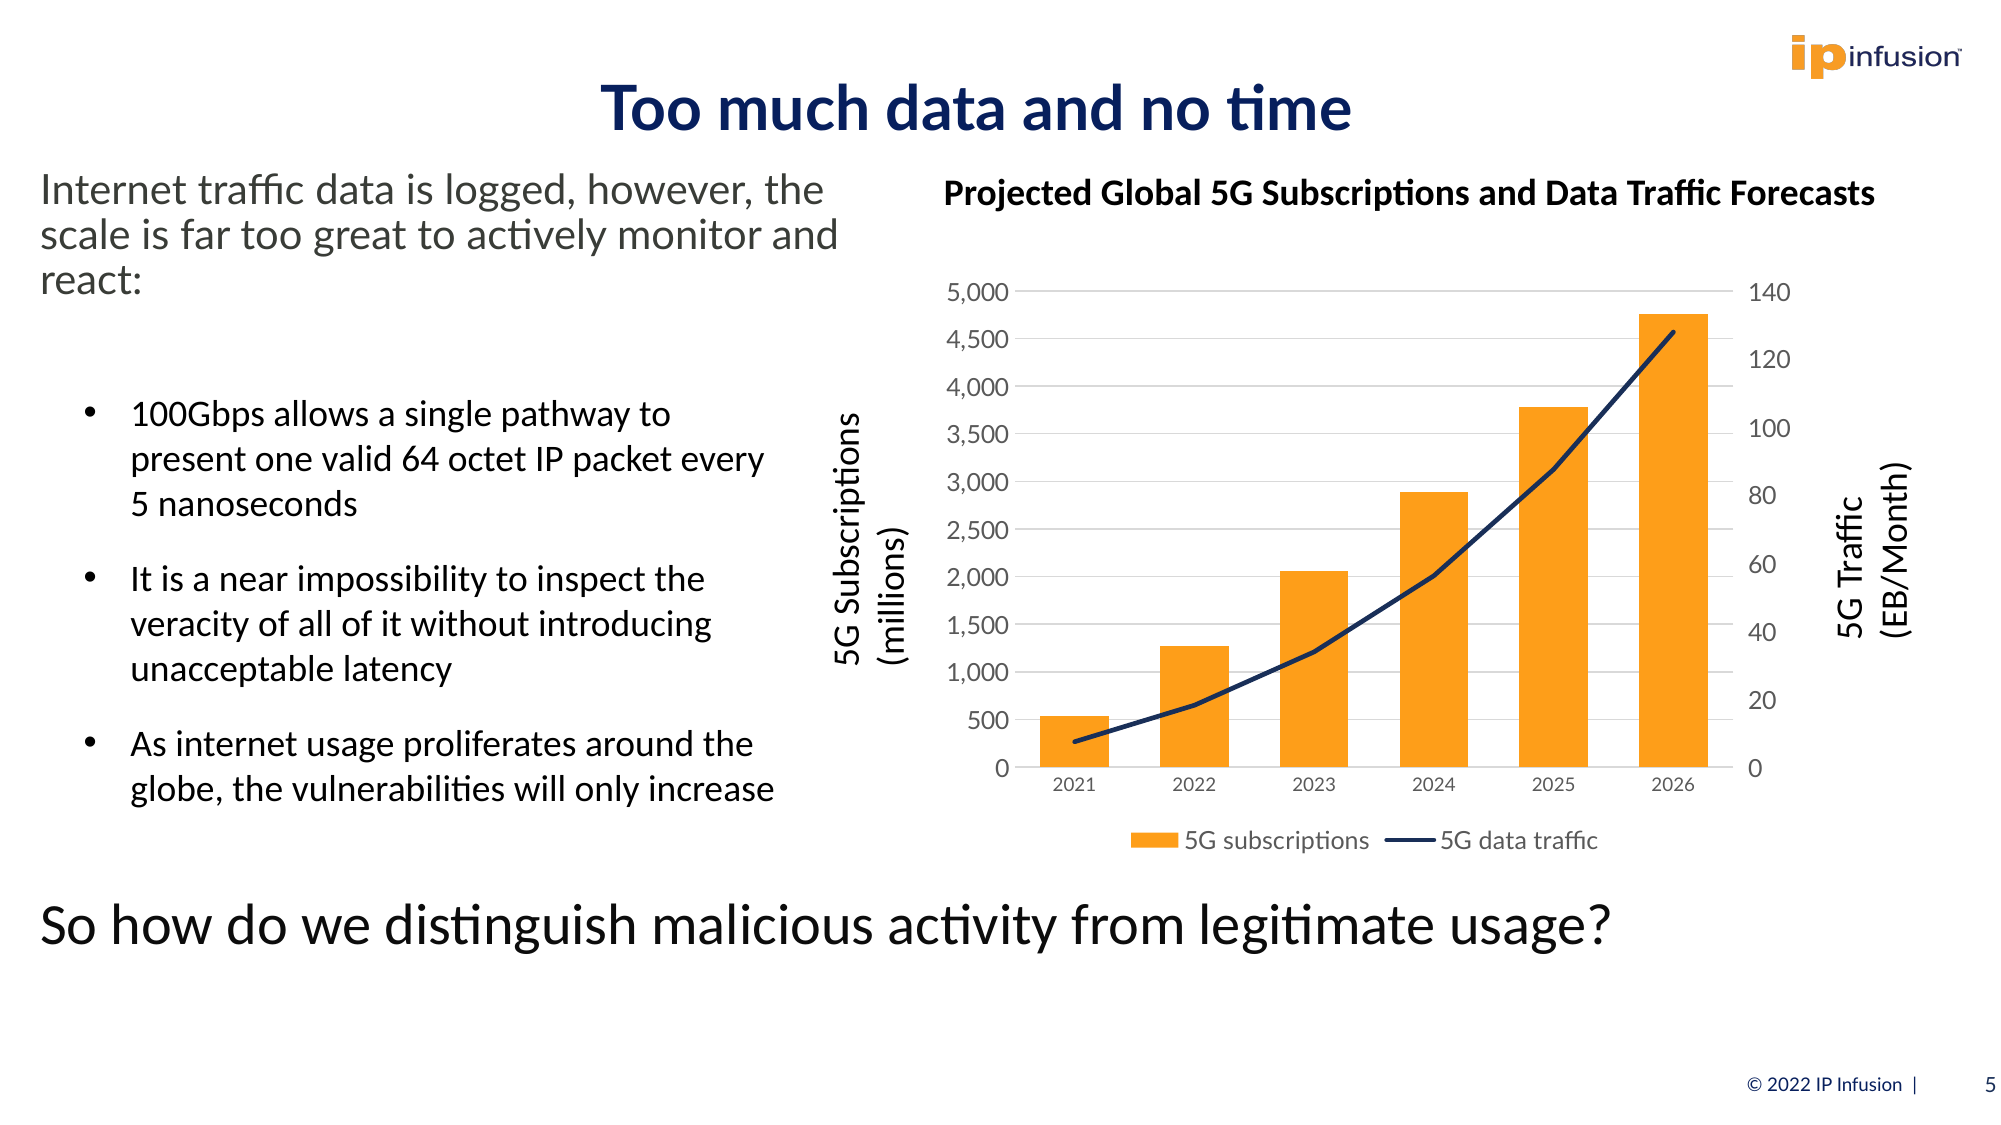

Too much data and no time
Internet traffic data is logged, however, the scale is far too great to actively monitor and react:

Projected Global 5G Subscriptions and Data Traffic Forecasts

### Chart

| Category | 5G subscriptions | 5G data traffic  |
|---|---|---|
| 2021 | 539.89844 | 7.415 |
| 2022 | 1266.661917 | 18.145 |
| 2023 | 2059.849855 | 33.842 |
| 2024 | 2884.937777000001 | 56.21400000000001 |
| 2025 | 3776.906394000001 | 87.495 |
| 2026 | 4760.662561000005 | 127.874 |
100Gbps allows a single pathway to present one valid 64 octet IP packet every 5 nanoseconds

It is a near impossibility to inspect the veracity of all of it without introducing unacceptable latency

As internet usage proliferates around the globe, the vulnerabilities will only increase

5G Subscriptions (millions)
5G Traffic (EB/Month)
So how do we distinguish malicious activity from legitimate usage?